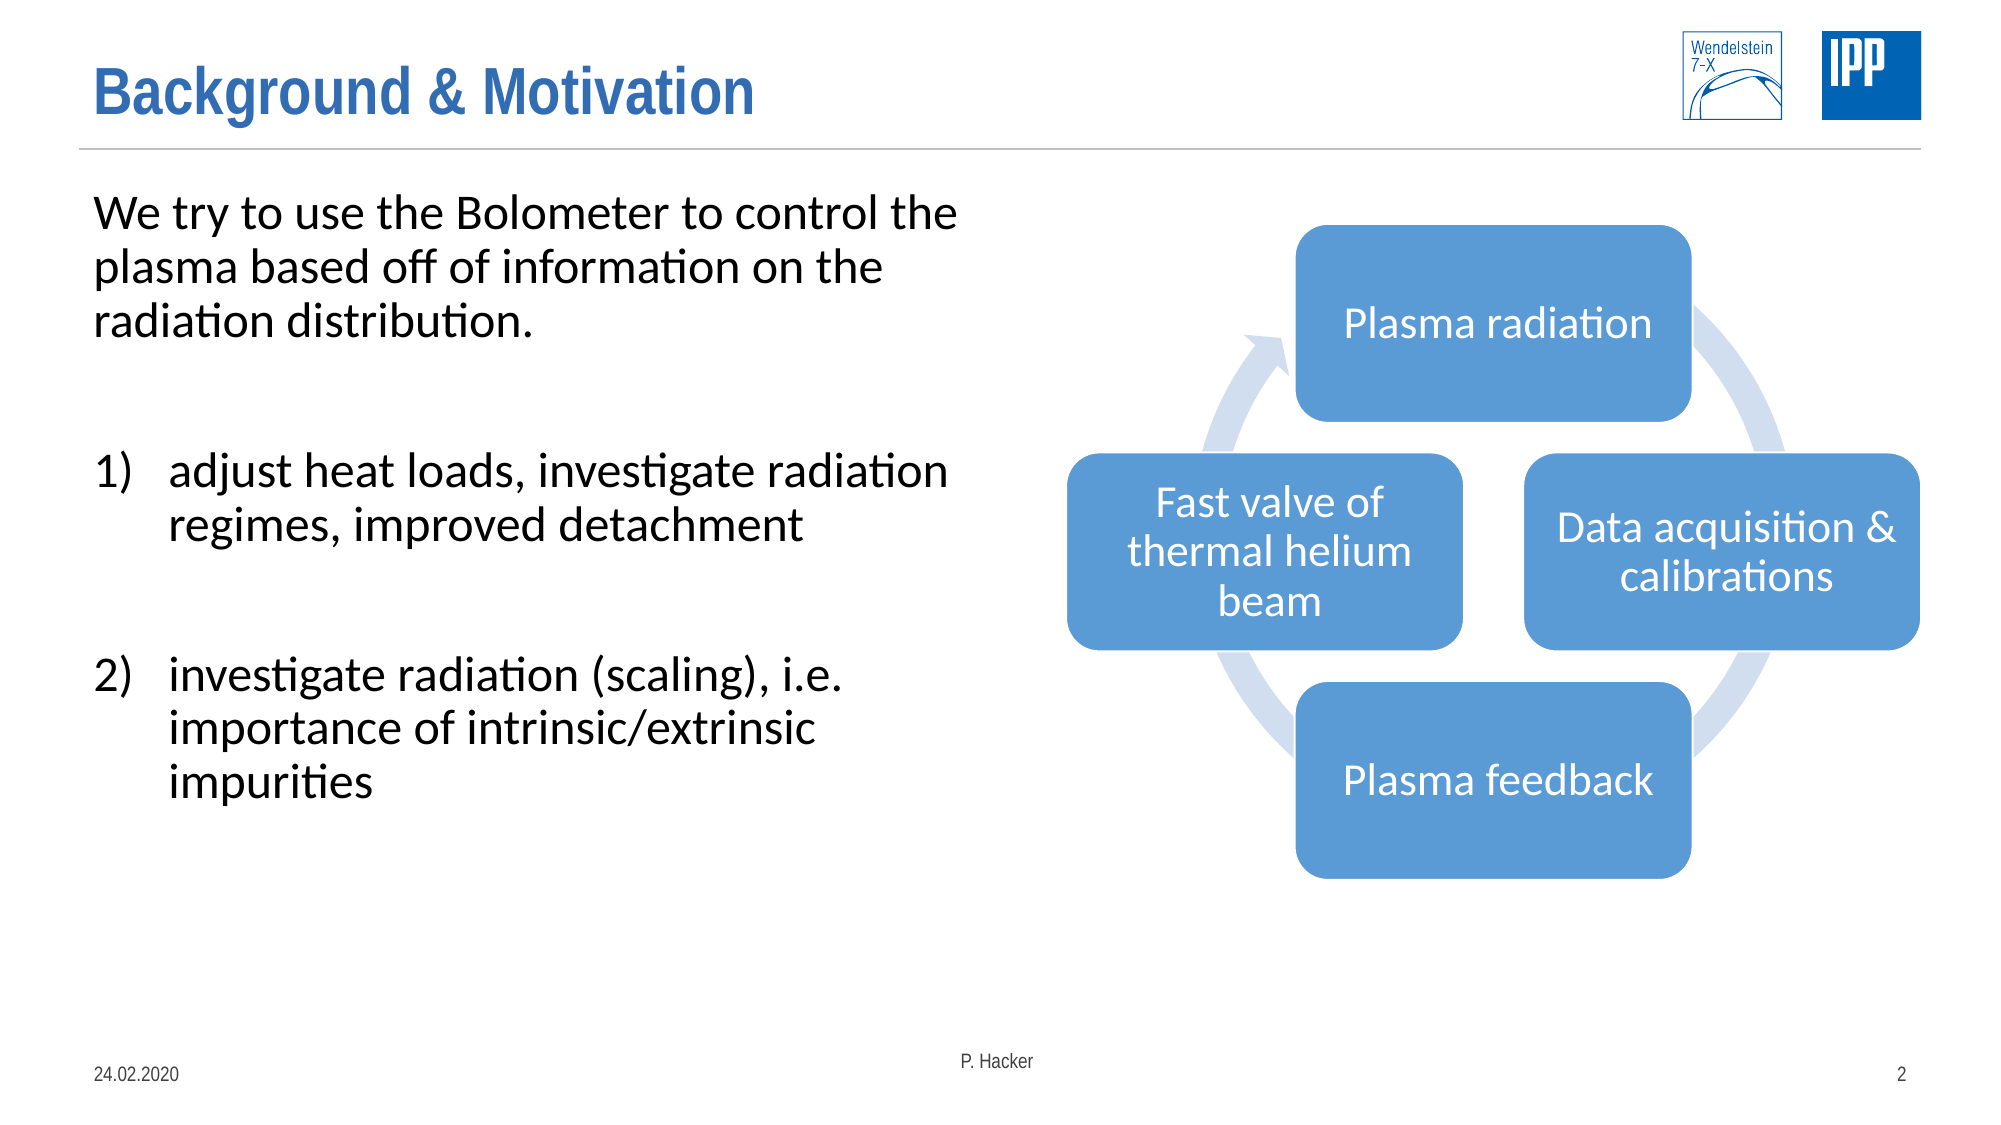

# Background & Motivation
Plasma radiation
Data acquisition & calibrations
Plasma feedback
Fast valve of thermal helium beam
We try to use the Bolometer to control the plasma based off of information on the radiation distribution.

adjust heat loads, investigate radiation regimes, improved detachment

investigate radiation (scaling), i.e. importance of intrinsic/extrinsic impurities

P. Hacker
24.02.2020
2